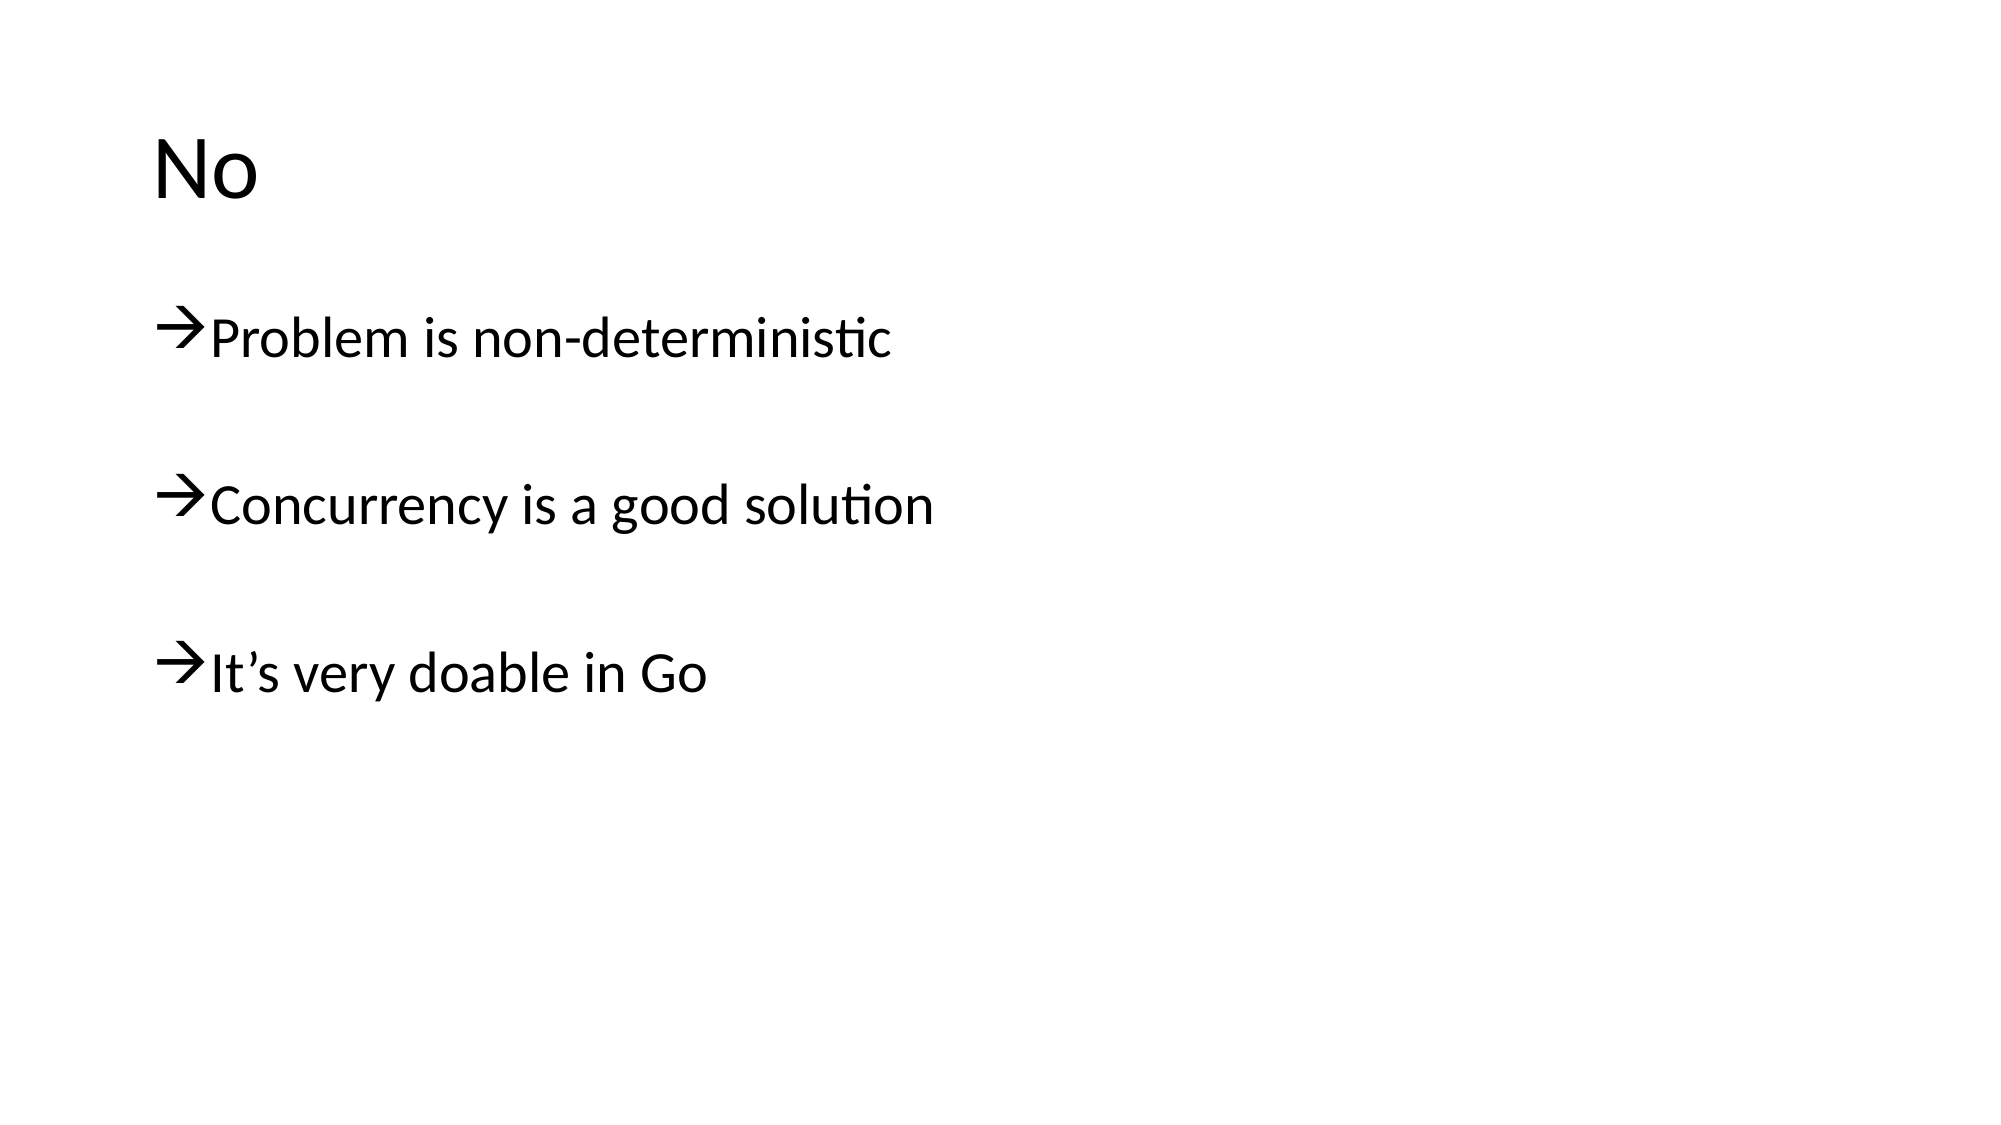

# No
Problem is non-deterministic

Concurrency is a good solution

It’s very doable in Go